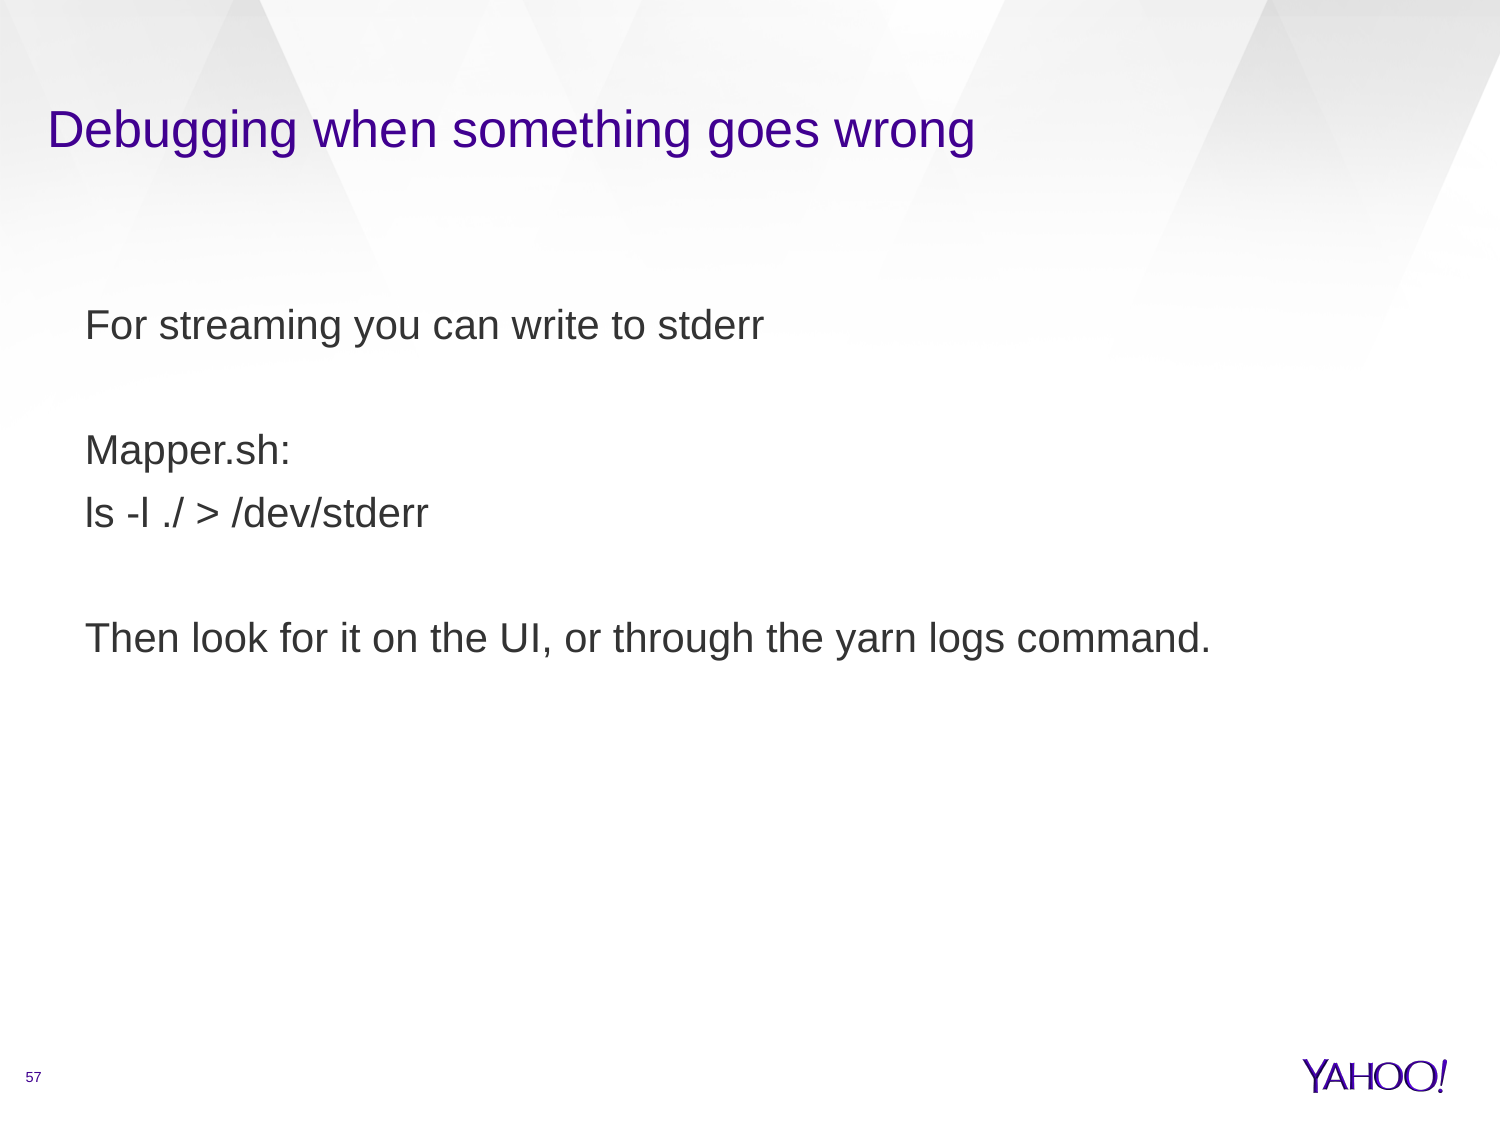

# Debugging when something goes wrong
For streaming you can write to stderr

Mapper.sh:
ls -l ./ > /dev/stderr

Then look for it on the UI, or through the yarn logs command.
57